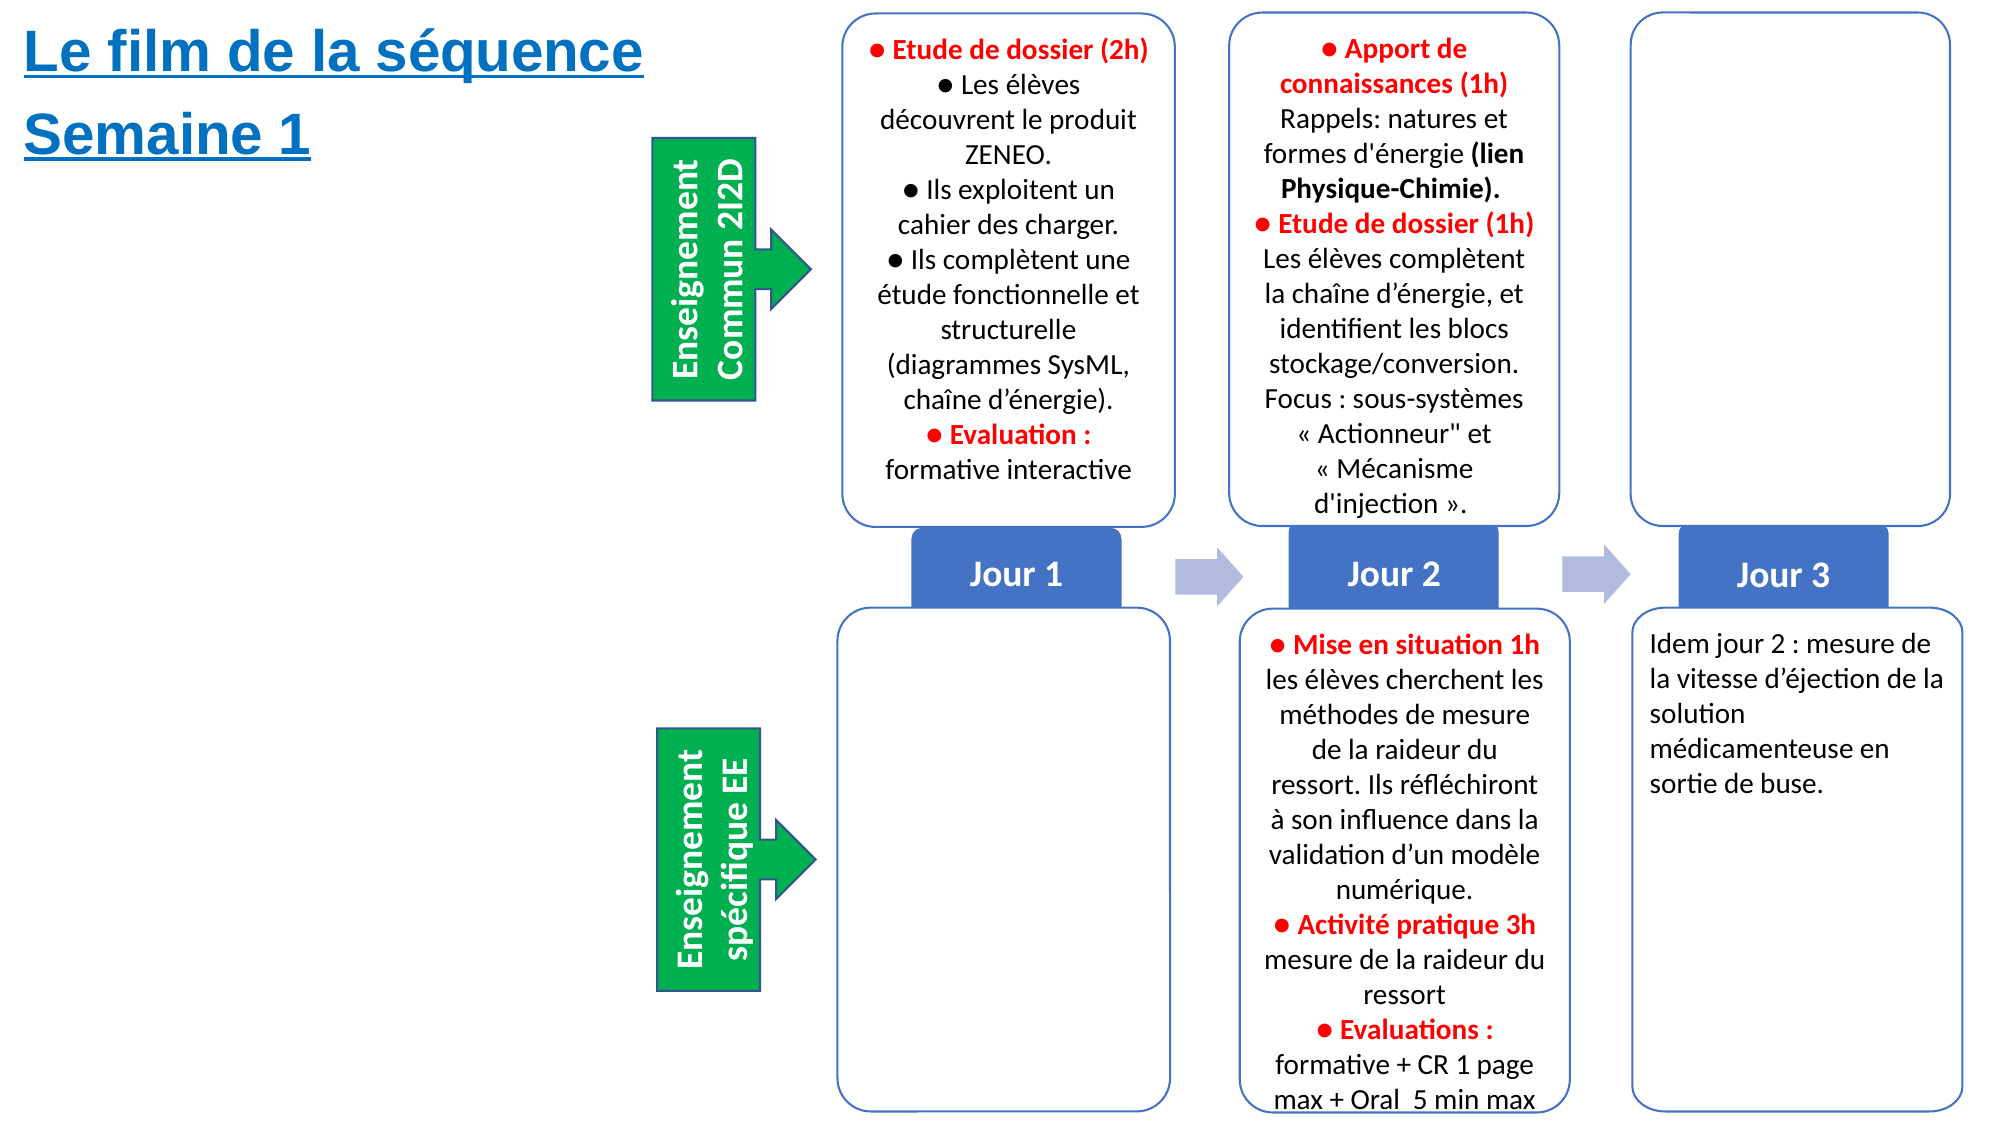

Le film de la séquence
Semaine 1
● Apport de connaissances (1h) Rappels: natures et formes d'énergie (lien Physique-Chimie).
● Etude de dossier (1h) Les élèves complètent la chaîne d’énergie, et identifient les blocs stockage/conversion. Focus : sous-systèmes « Actionneur" et « Mécanisme d'injection ».

● Etude de dossier (2h)
● Les élèves découvrent le produit ZENEO.
● Ils exploitent un cahier des charger.
● Ils complètent une étude fonctionnelle et structurelle (diagrammes SysML, chaîne d’énergie).
● Evaluation :
formative interactive

Enseignement Commun 2I2D

Jour 3

Jour 1

Idem jour 2 : mesure de la vitesse d’éjection de la solution médicamenteuse en sortie de buse.
Jour 2
● Mise en situation 1h les élèves cherchent les méthodes de mesure de la raideur du ressort. Ils réfléchiront à son influence dans la validation d’un modèle numérique.
● Activité pratique 3h mesure de la raideur du ressort
● Evaluations : formative + CR 1 page max + Oral  5 min max

Enseignement Commun 2I2D
Enseignement spécifique EE